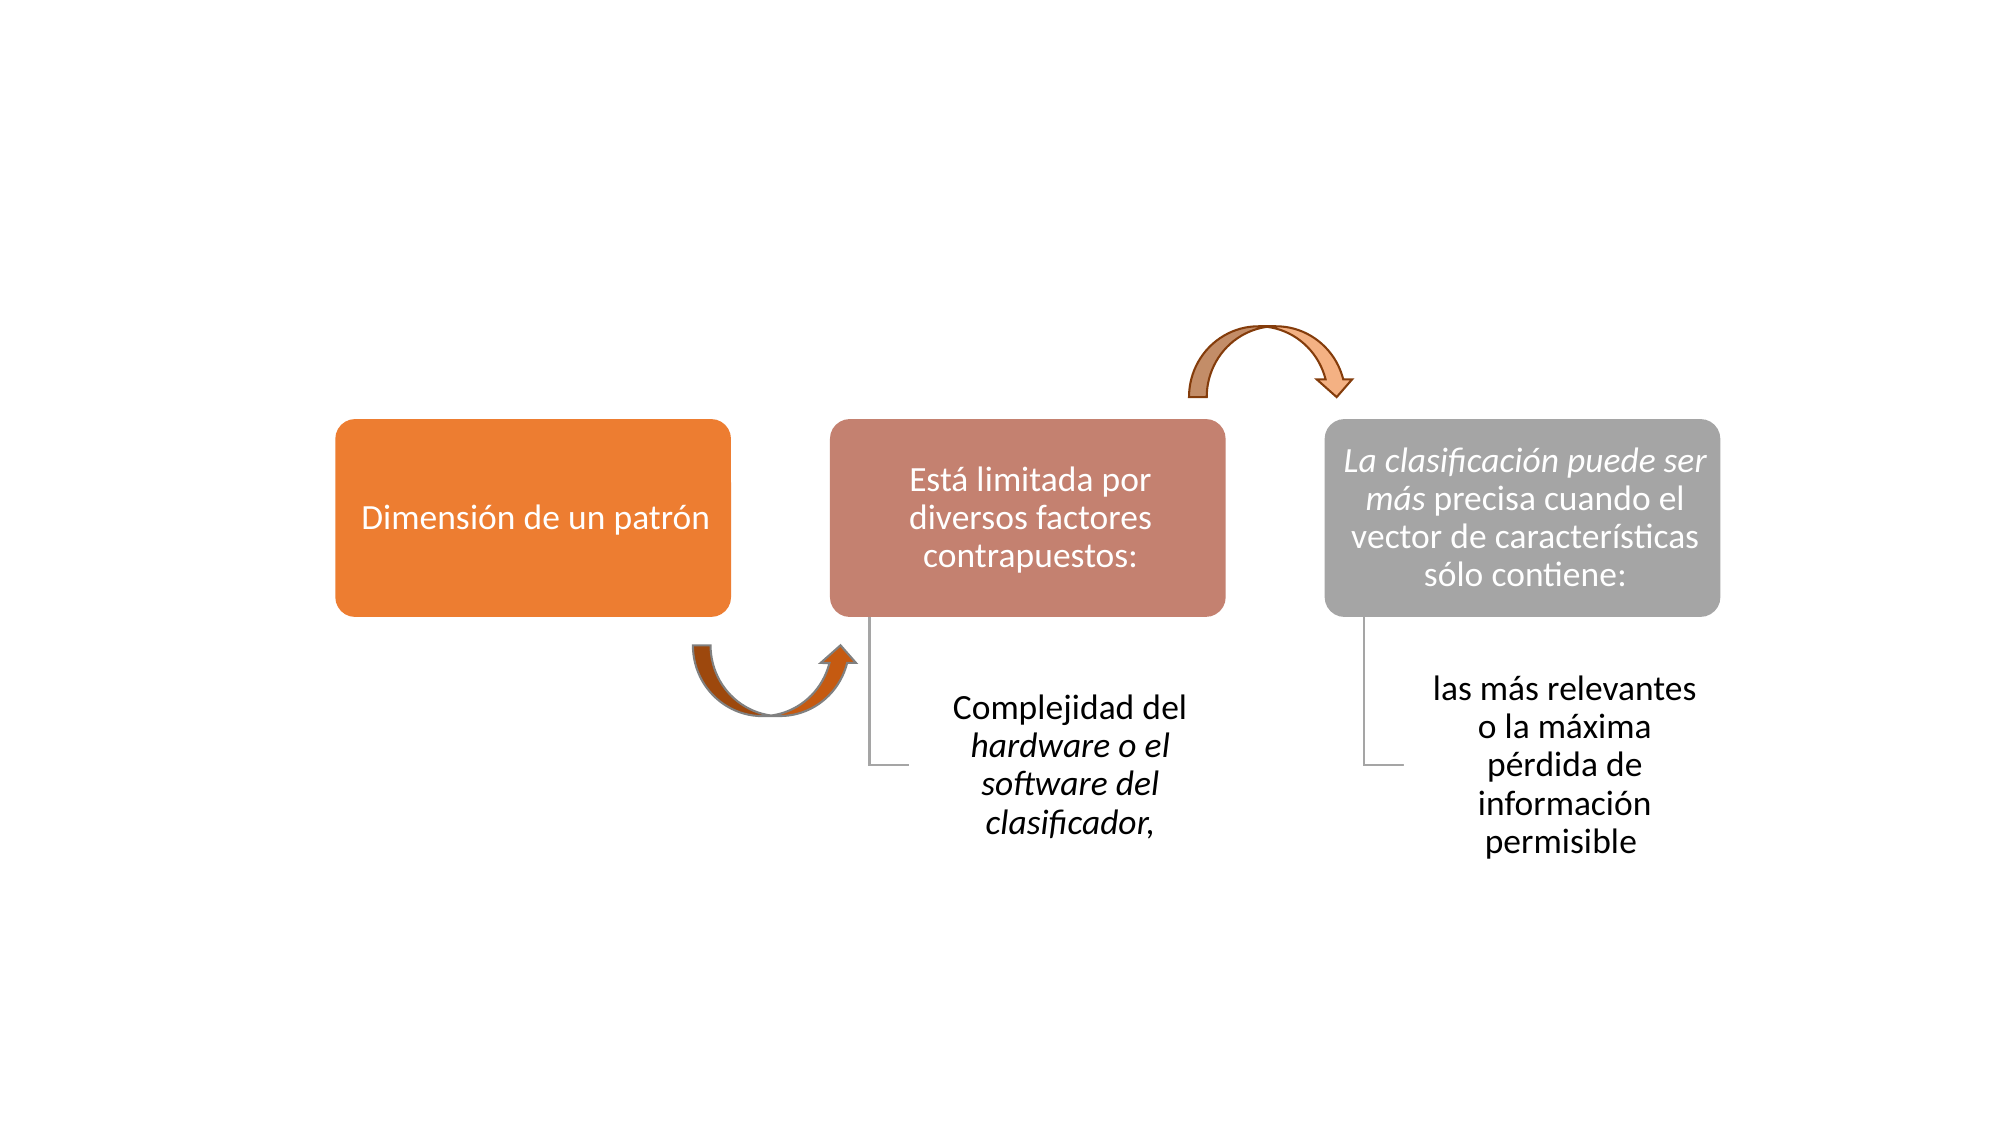

Dimensión de un patrón
Está limitada por diversos factores contrapuestos:
Complejidad del hardware o el software del clasificador,
La clasificación puede ser más precisa cuando el vector de características sólo contiene:
las más relevantes o la máxima pérdida de información permisible